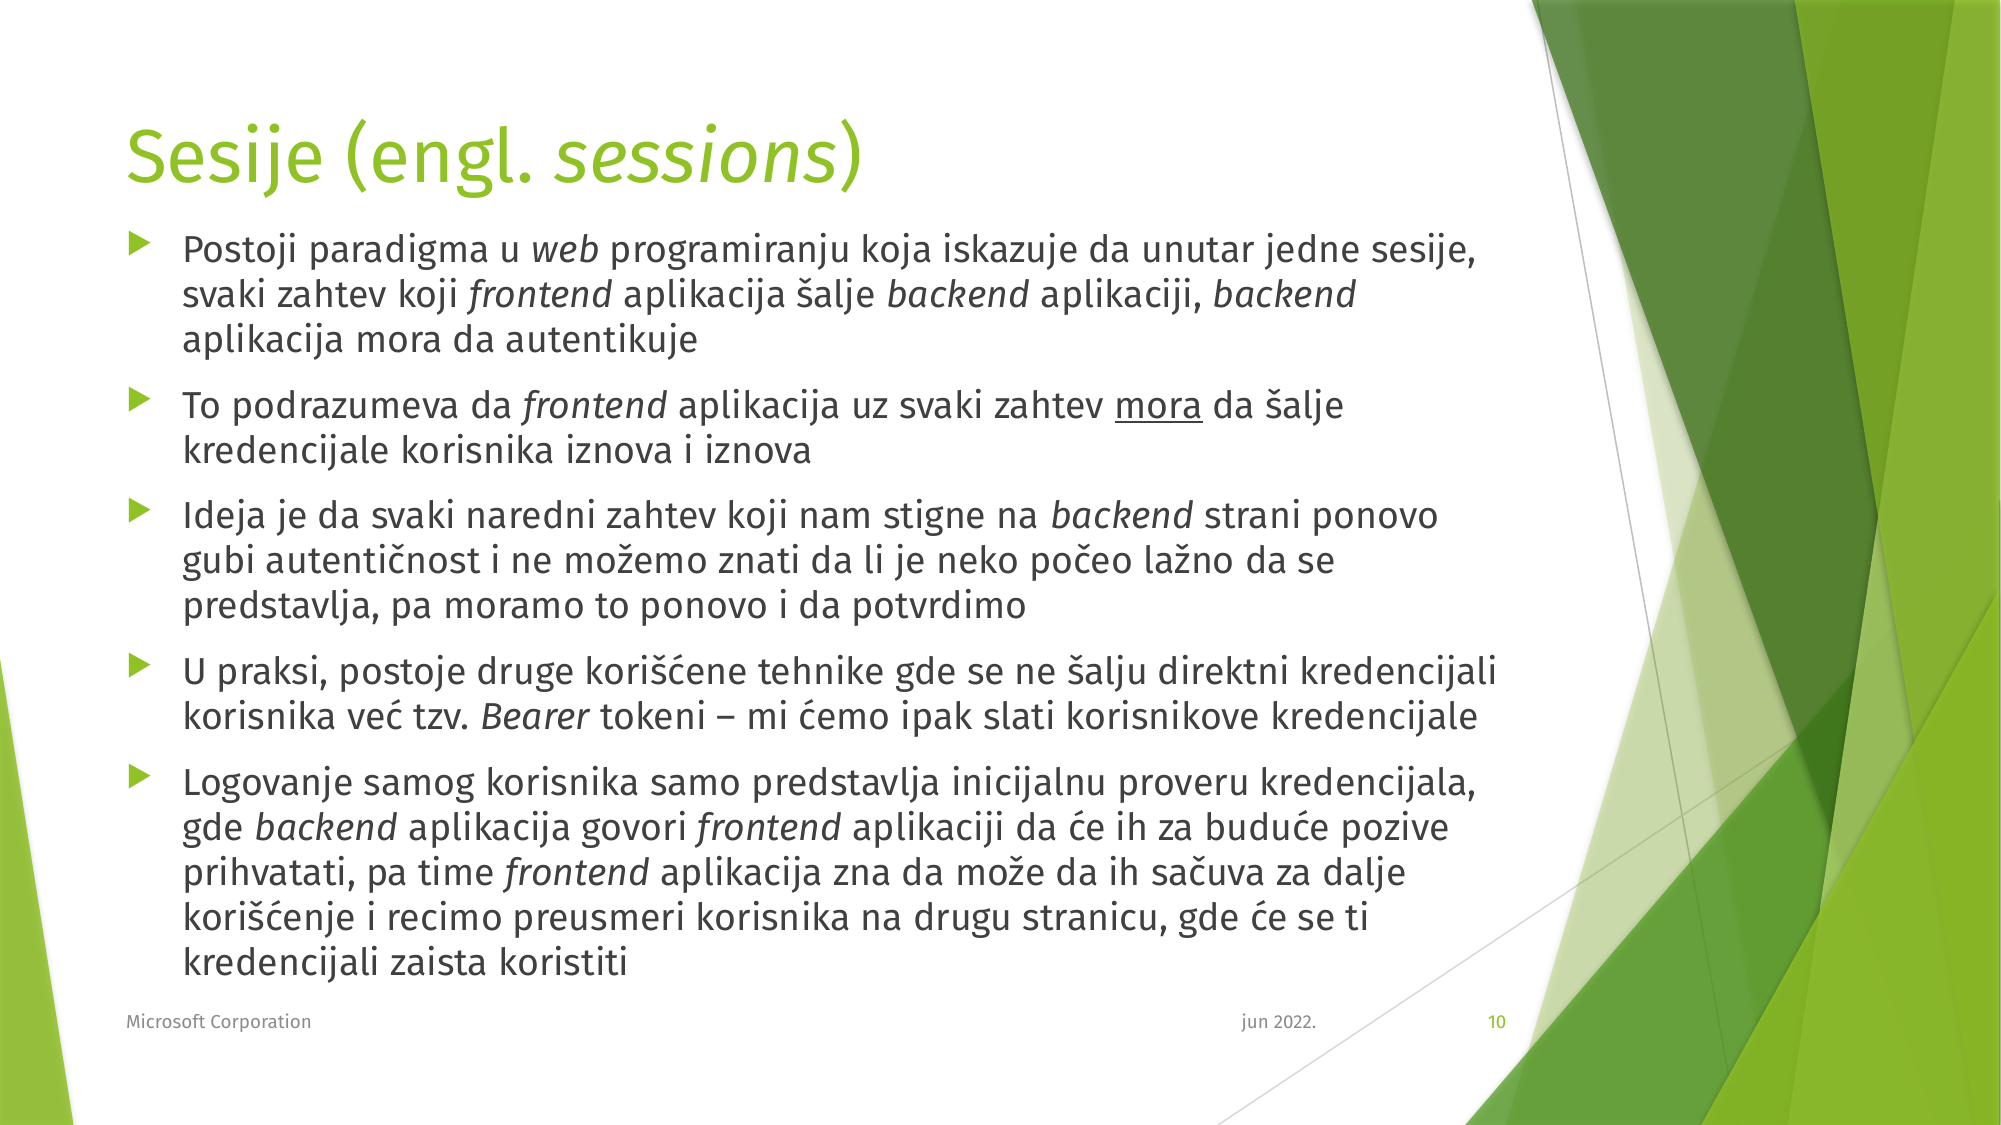

# Sesije (engl. sessions)
Postoji paradigma u web programiranju koja iskazuje da unutar jedne sesije, svaki zahtev koji frontend aplikacija šalje backend aplikaciji, backend aplikacija mora da autentikuje
To podrazumeva da frontend aplikacija uz svaki zahtev mora da šalje kredencijale korisnika iznova i iznova
Ideja je da svaki naredni zahtev koji nam stigne na backend strani ponovo gubi autentičnost i ne možemo znati da li je neko počeo lažno da se predstavlja, pa moramo to ponovo i da potvrdimo
U praksi, postoje druge korišćene tehnike gde se ne šalju direktni kredencijali korisnika već tzv. Bearer tokeni – mi ćemo ipak slati korisnikove kredencijale
Logovanje samog korisnika samo predstavlja inicijalnu proveru kredencijala, gde backend aplikacija govori frontend aplikaciji da će ih za buduće pozive prihvatati, pa time frontend aplikacija zna da može da ih sačuva za dalje korišćenje i recimo preusmeri korisnika na drugu stranicu, gde će se ti kredencijali zaista koristiti
Microsoft Corporation
jun 2022.
10